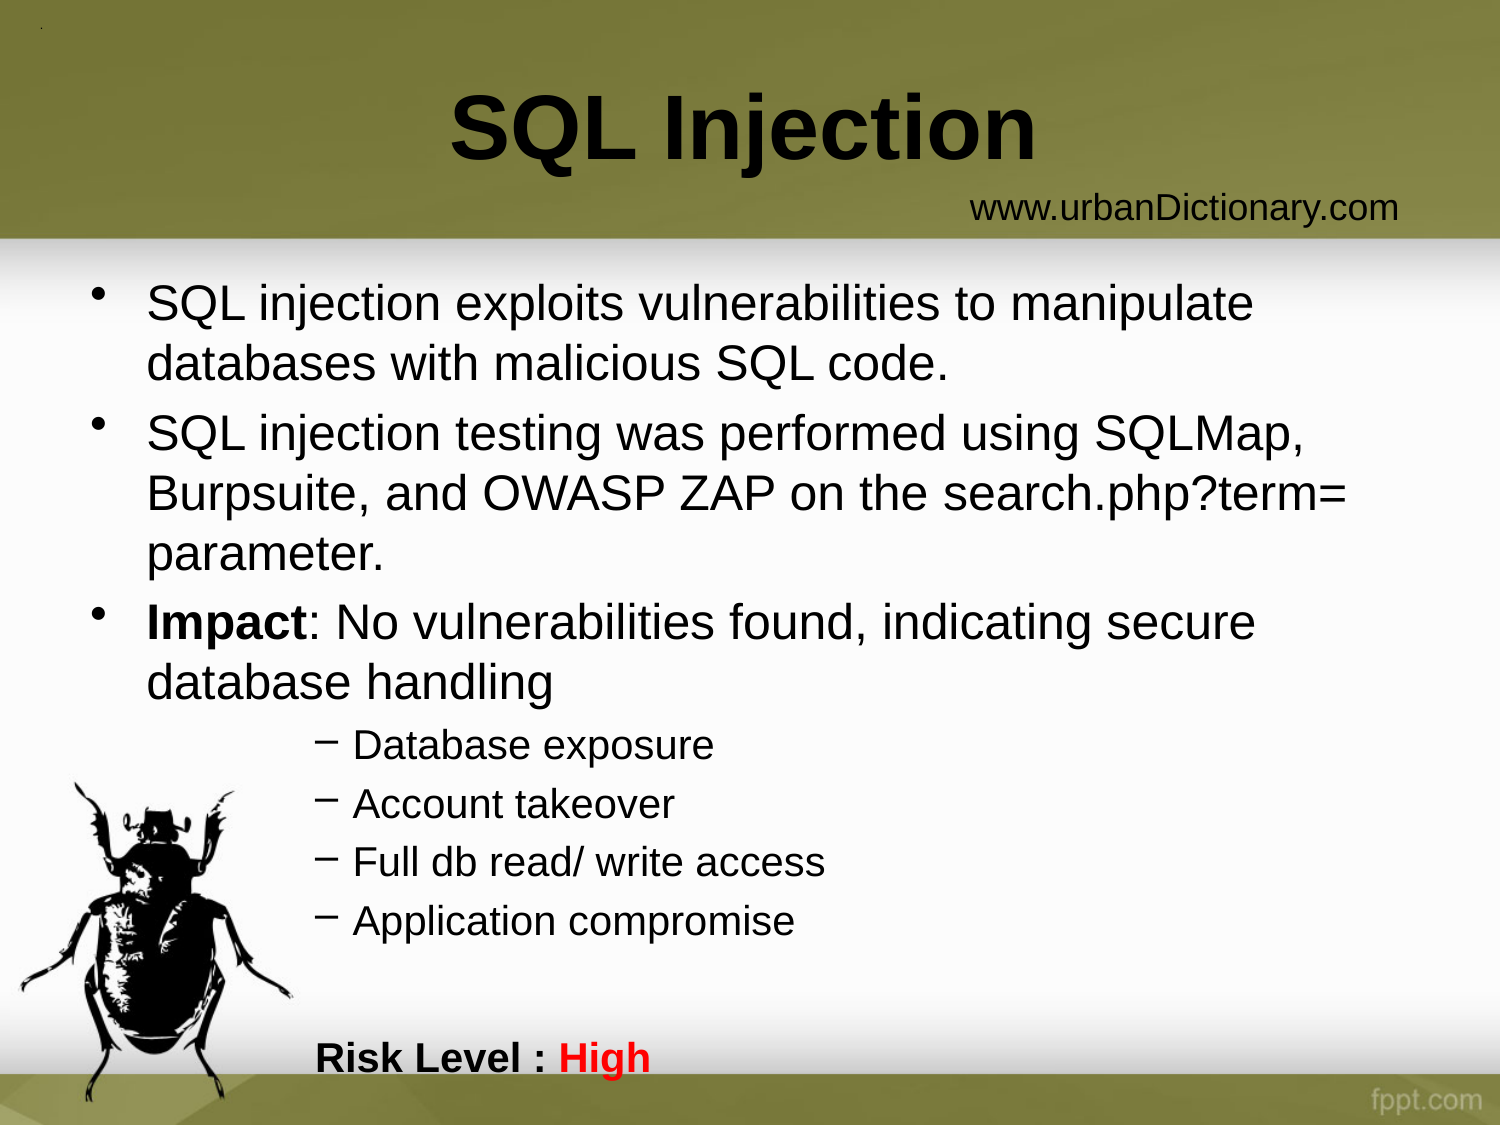

.
www.urbanDictionary.com
# SQL Injection
SQL injection exploits vulnerabilities to manipulate databases with malicious SQL code.
SQL injection testing was performed using SQLMap, Burpsuite, and OWASP ZAP on the search.php?term= parameter.
Impact: No vulnerabilities found, indicating secure database handling
Database exposure
Account takeover
Full db read/ write access
Application compromise

Risk Level : High